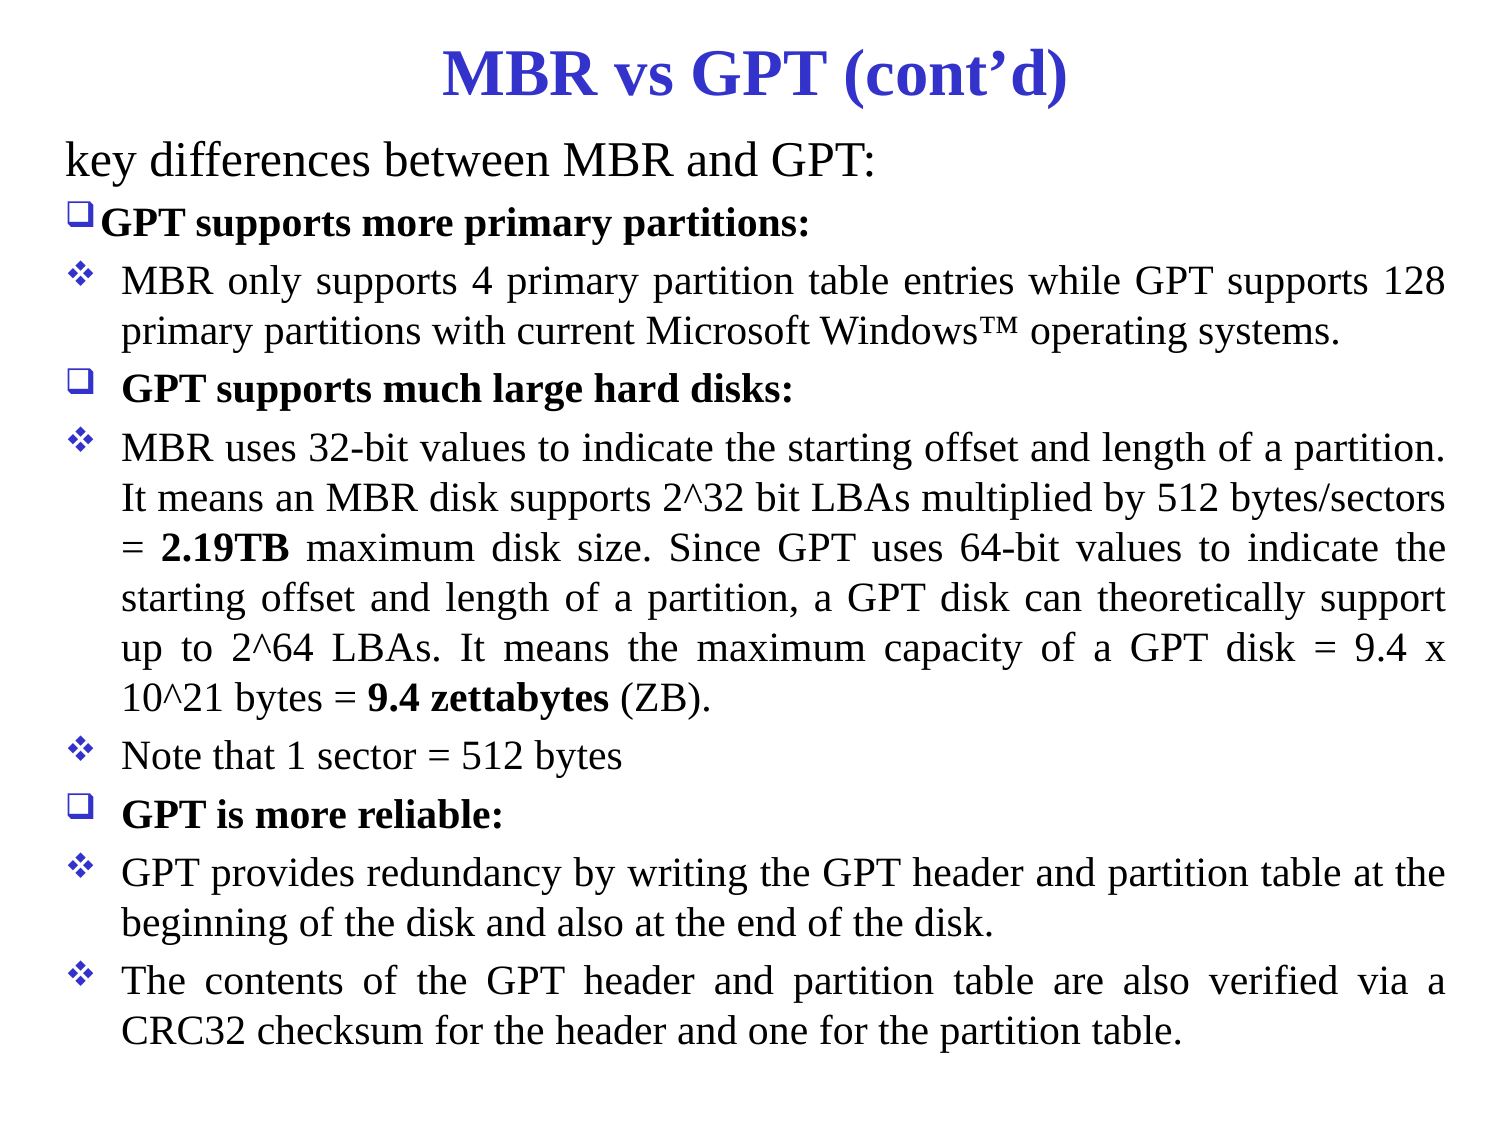

# MBR vs GPT (cont’d)
key differences between MBR and GPT:
GPT supports more primary partitions:
MBR only supports 4 primary partition table entries while GPT supports 128 primary partitions with current Microsoft Windows™ operating systems.
GPT supports much large hard disks:
MBR uses 32-bit values to indicate the starting offset and length of a partition. It means an MBR disk supports 2^32 bit LBAs multiplied by 512 bytes/sectors = 2.19TB maximum disk size. Since GPT uses 64-bit values to indicate the starting offset and length of a partition, a GPT disk can theoretically support up to 2^64 LBAs. It means the maximum capacity of a GPT disk = 9.4 x 10^21 bytes = 9.4 zettabytes (ZB).
Note that 1 sector = 512 bytes
GPT is more reliable:
GPT provides redundancy by writing the GPT header and partition table at the beginning of the disk and also at the end of the disk.
The contents of the GPT header and partition table are also verified via a CRC32 checksum for the header and one for the partition table.
76